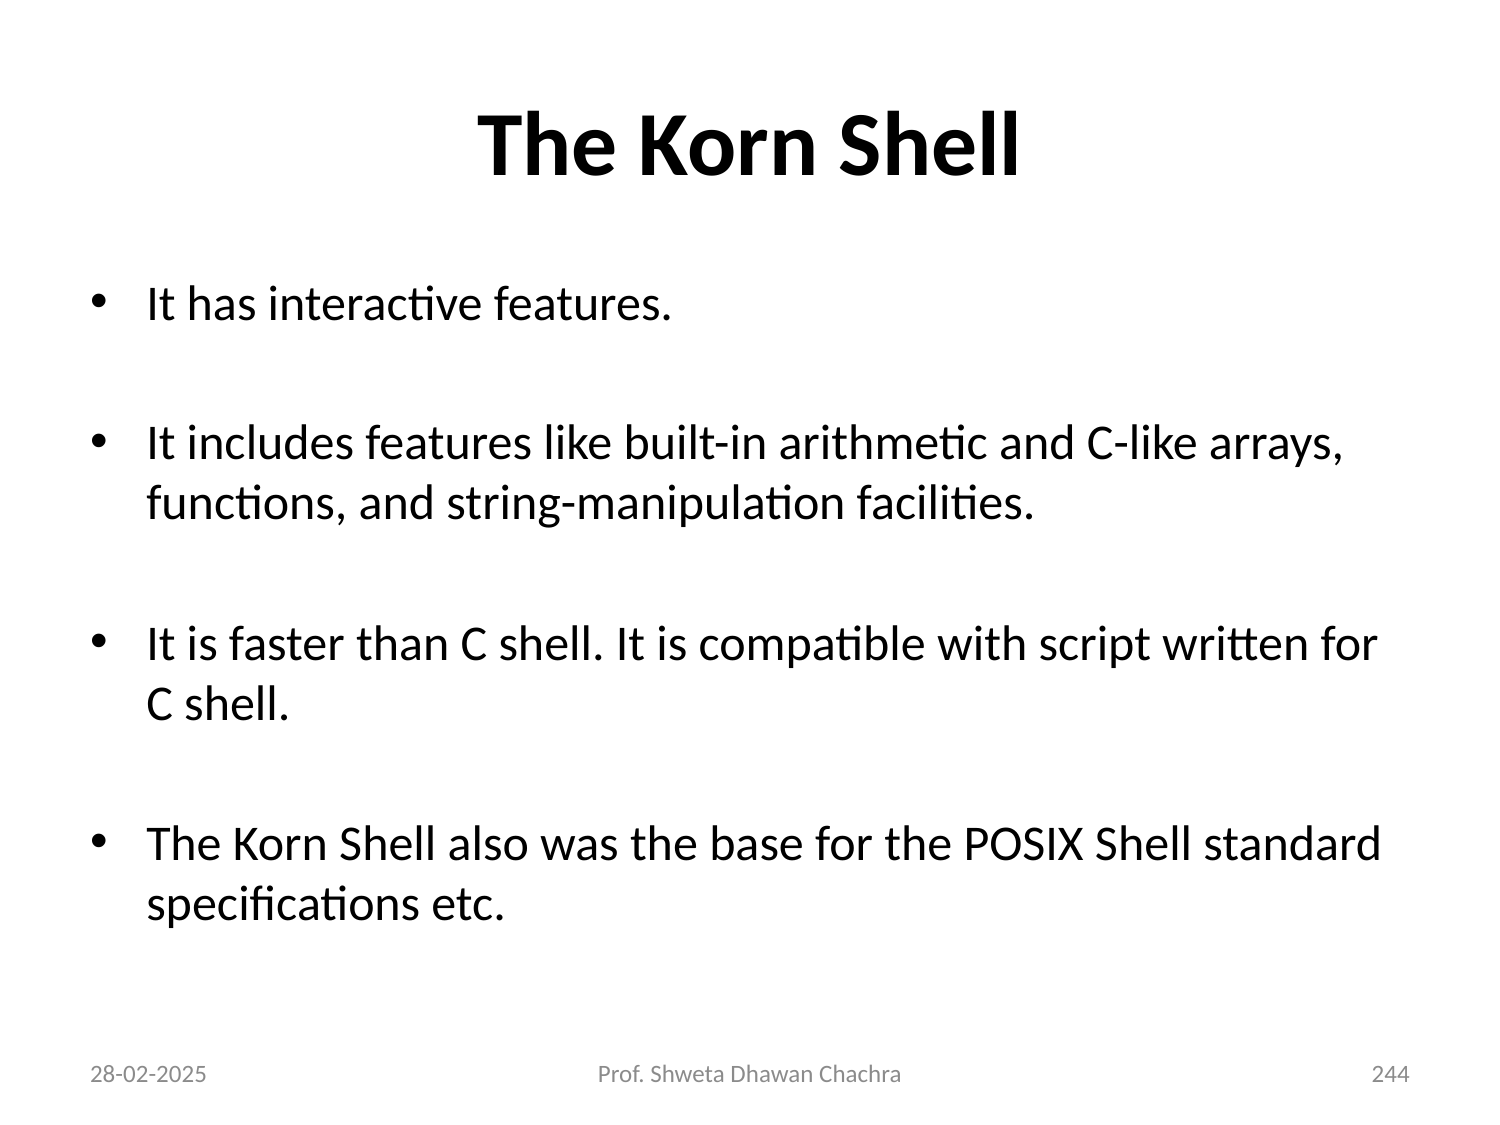

# The Korn Shell
It has interactive features.

It includes features like built-in arithmetic and C-like arrays, functions, and string-manipulation facilities.

It is faster than C shell. It is compatible with script written for C shell.

The Korn Shell also was the base for the POSIX Shell standard specifications etc.

28-02-2025
Prof. Shweta Dhawan Chachra
244